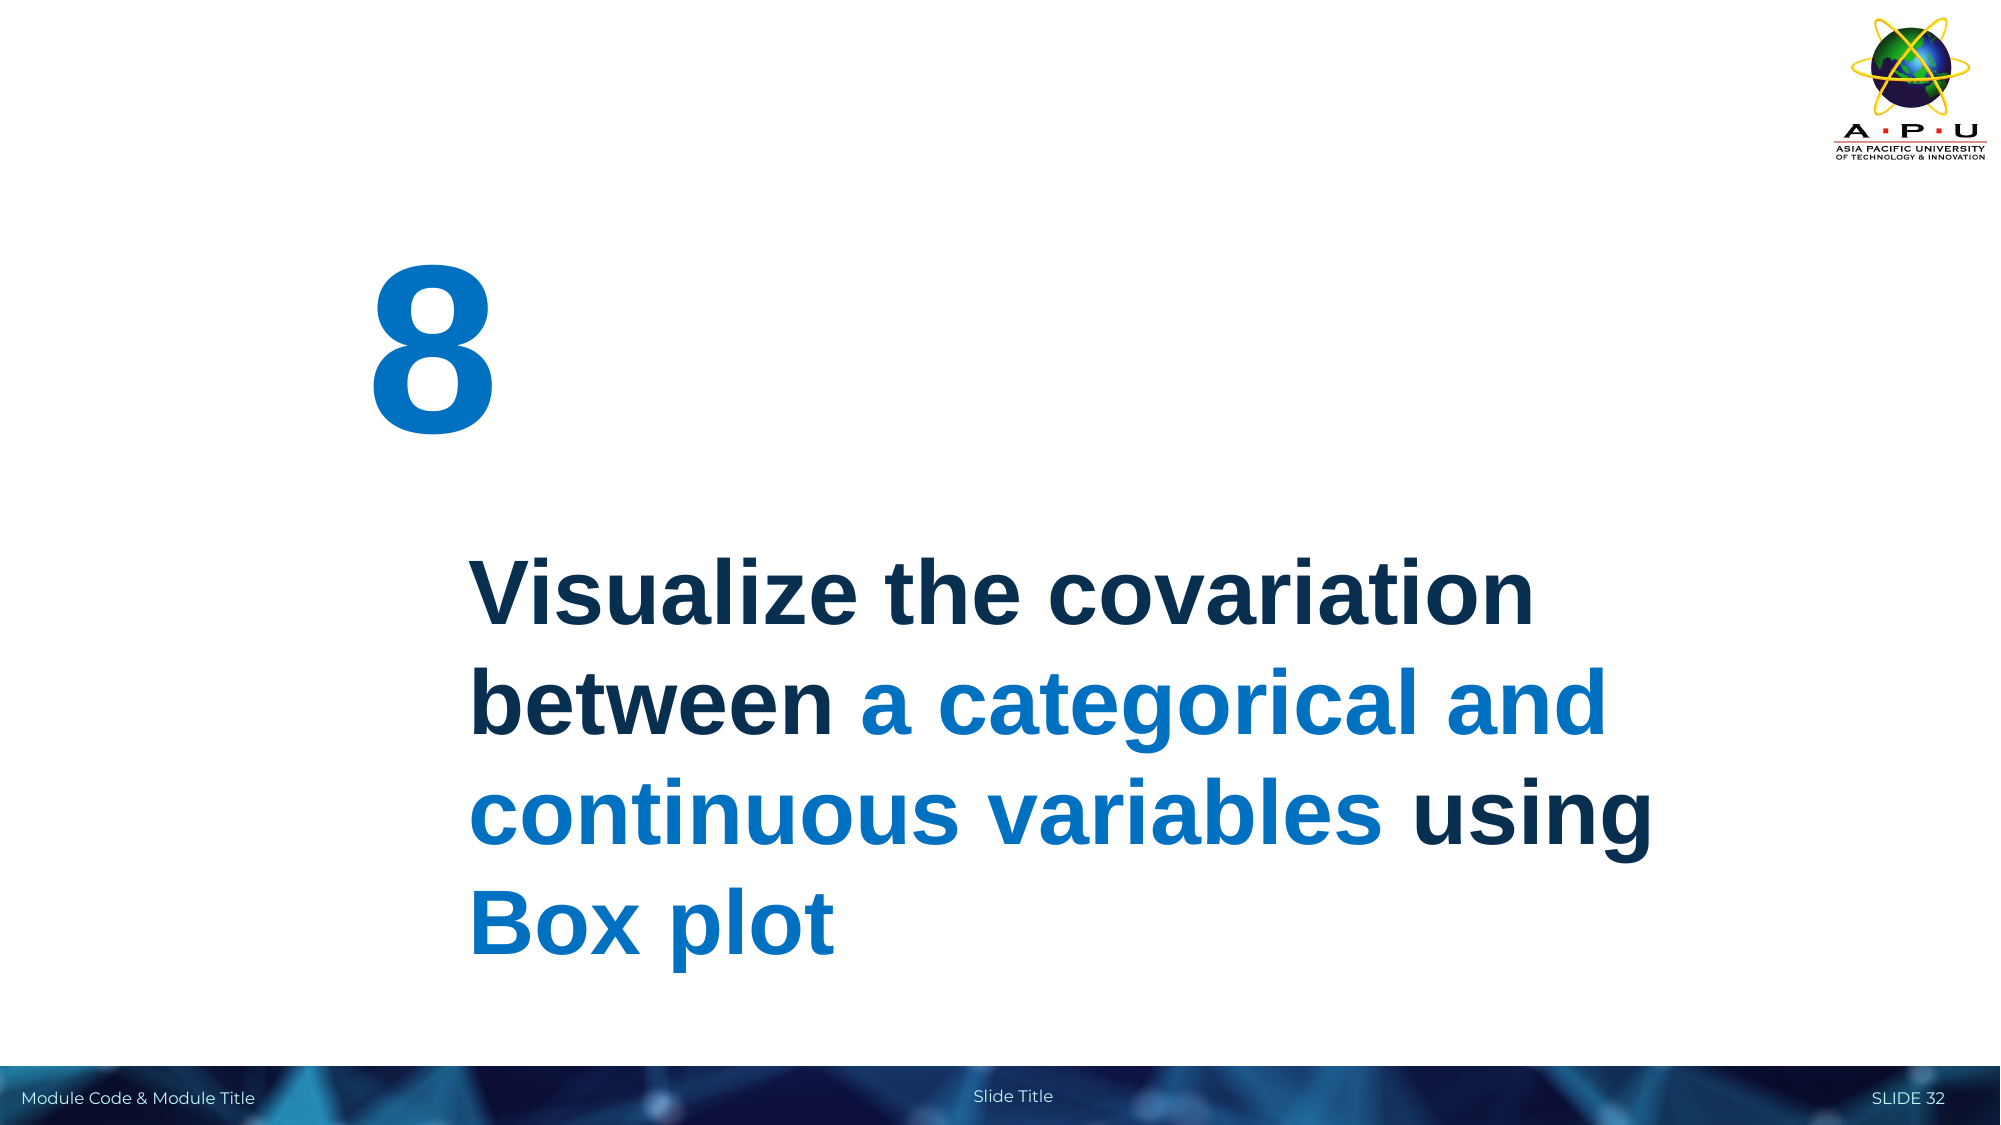

8
Visualize the covariation between a categorical and continuous variables using Box plot